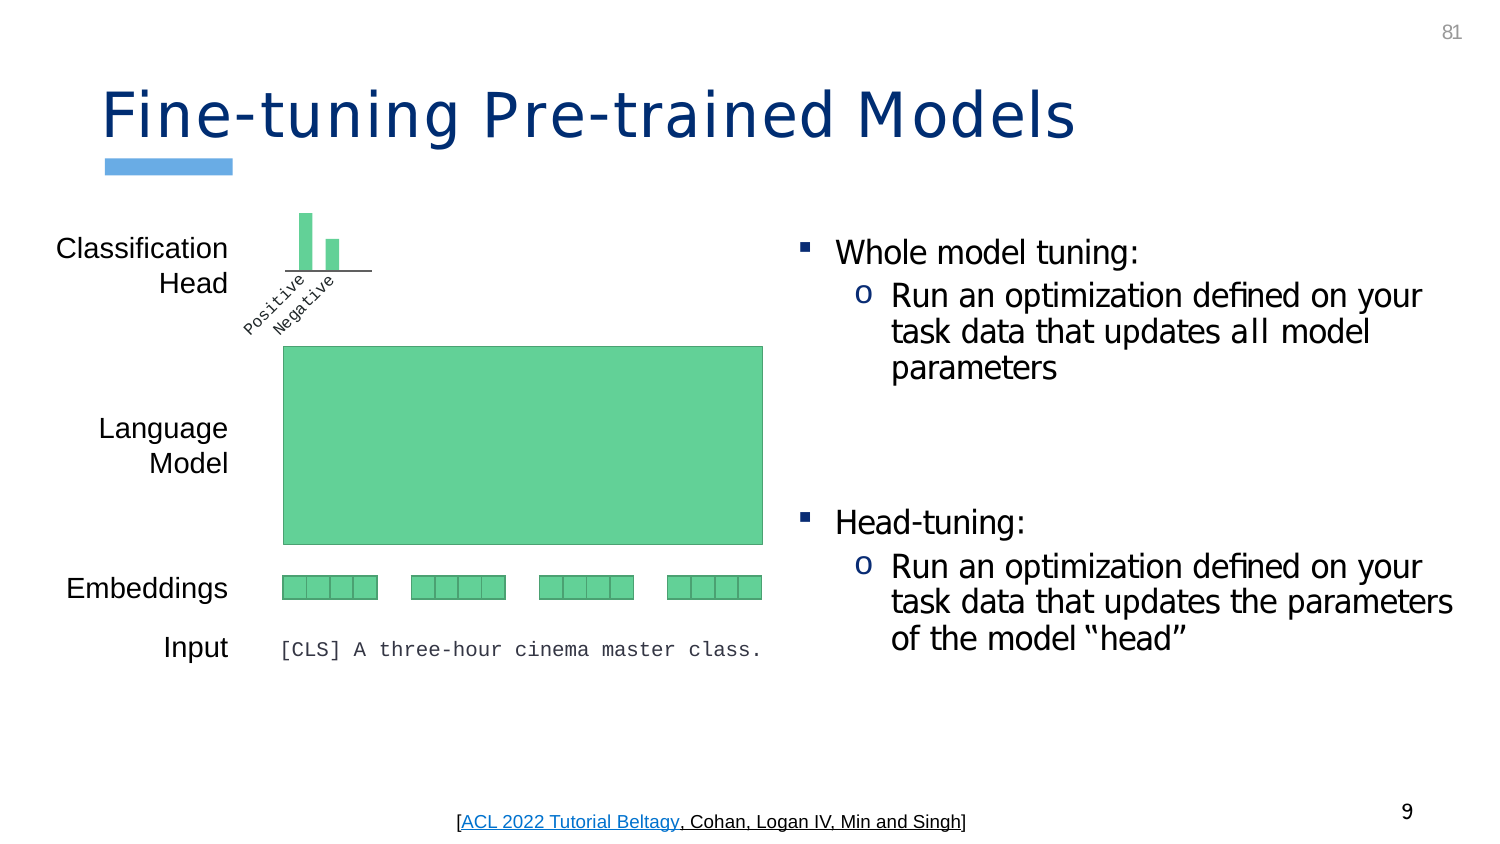

81
# Fine-tuning Pre-trained Models

Classiﬁcation
Head
Whole model tuning:
Run an optimization defined on your task data that updates all model parameters

Head-tuning:
Run an optimization defined on your task data that updates the parameters of the model “head”

Positive
Negative

Language
Model
Embeddings
Input
|  |  |  |  |
| --- | --- | --- | --- |
|  |  |  |  |
| --- | --- | --- | --- |
|  |  |  |  |
| --- | --- | --- | --- |
|  |  |  |  |
| --- | --- | --- | --- |
[CLS] A three-hour cinema master class.
[ACL 2022 Tutorial Beltagy, Cohan, Logan IV, Min and Singh]